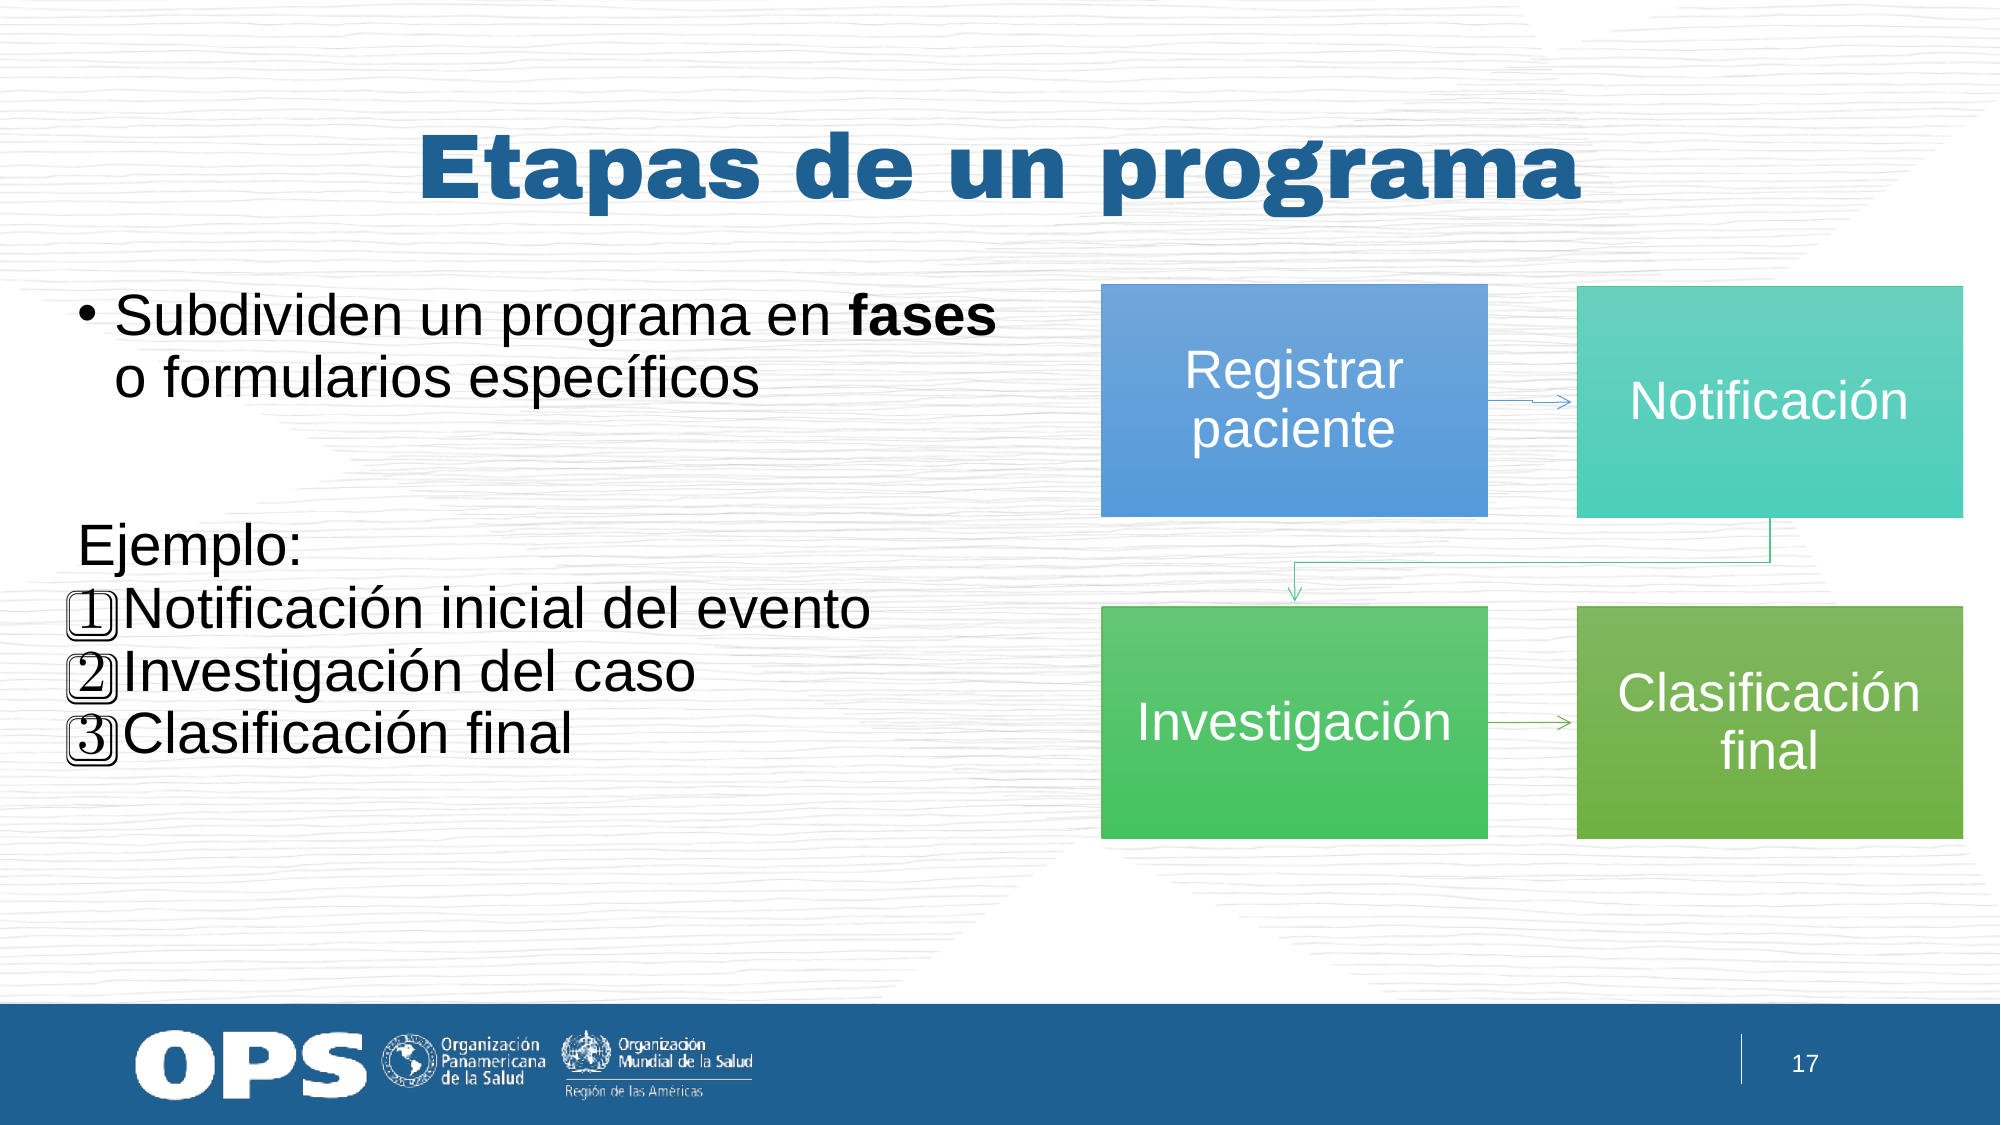

# Etapas de un programa

Registrar paciente

Notificación

Investigación
Clasificación final
Subdividen un programa en fases o formularios específicos

Ejemplo:
1️⃣ Notificación inicial del evento
2️⃣ Investigación del caso
3️⃣ Clasificación final
17